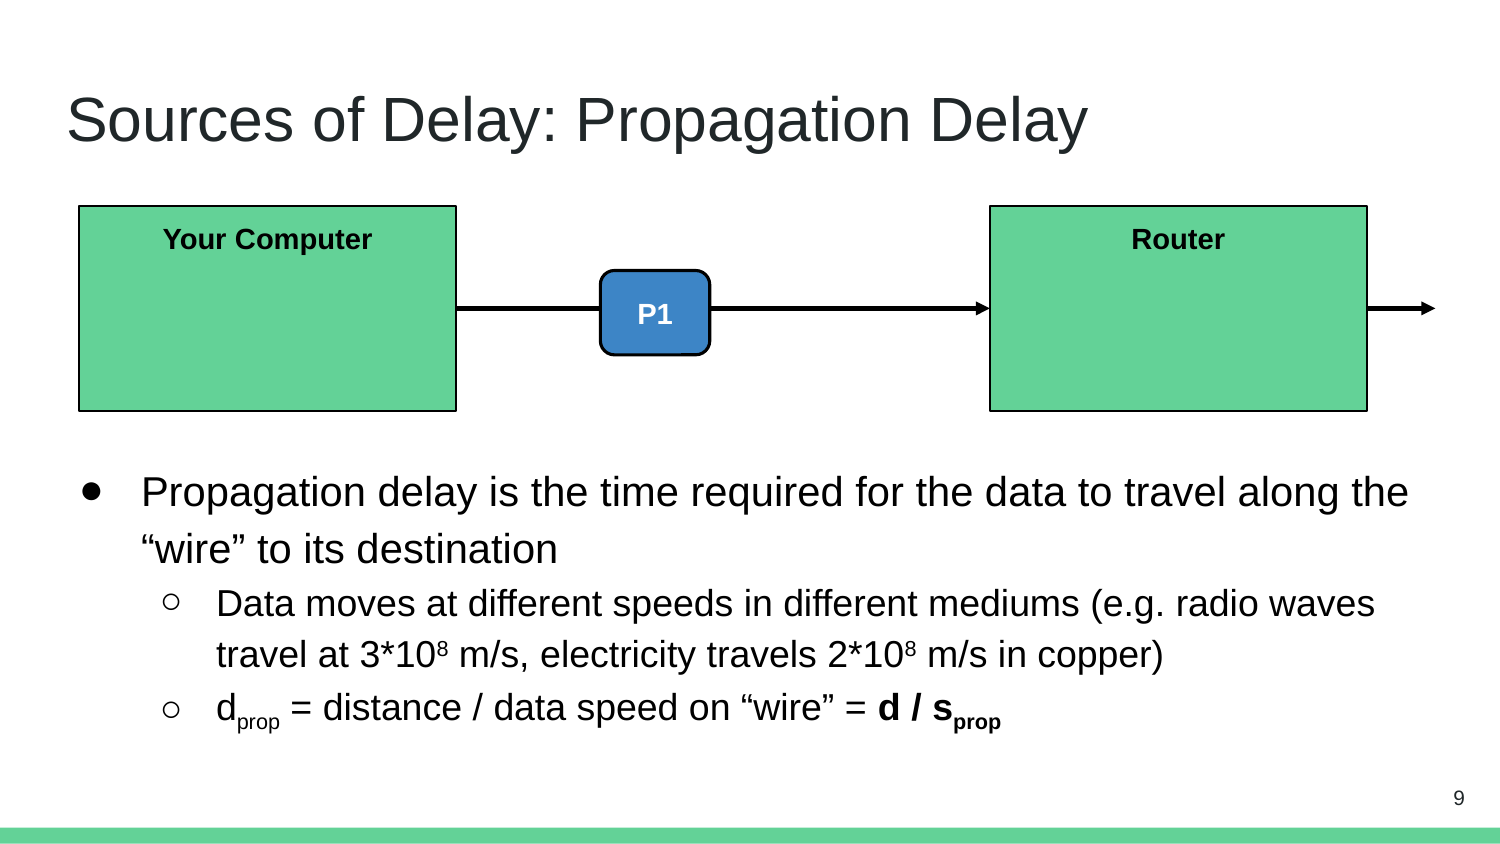

# Sources of Delay: Propagation Delay
Your Computer
Router
P1
Propagation delay is the time required for the data to travel along the “wire” to its destination
Data moves at different speeds in different mediums (e.g. radio waves travel at 3*108 m/s, electricity travels 2*108 m/s in copper)
dprop = distance / data speed on “wire” = d / sprop
9